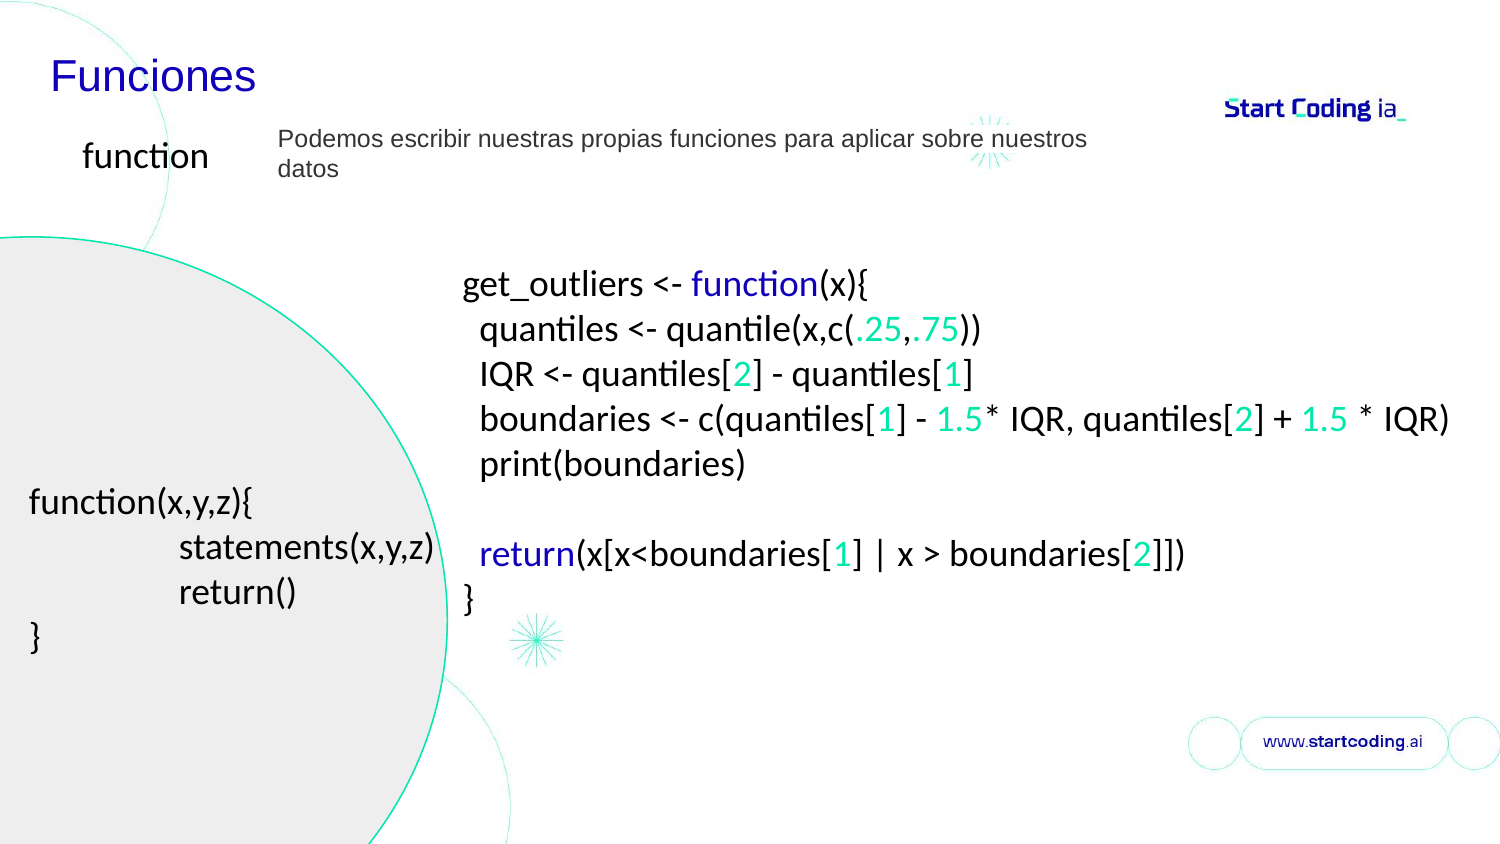

# Funciones
Podemos escribir nuestras propias funciones para aplicar sobre nuestros datos
function

get_outliers <- function(x){
  quantiles <- quantile(x,c(.25,.75))
  IQR <- quantiles[2] - quantiles[1]
  boundaries <- c(quantiles[1] - 1.5* IQR, quantiles[2] + 1.5 * IQR)
  print(boundaries)

  return(x[x<boundaries[1] | x > boundaries[2]])
}

function(x,y,z){
	statements(x,y,z)
	return()
}